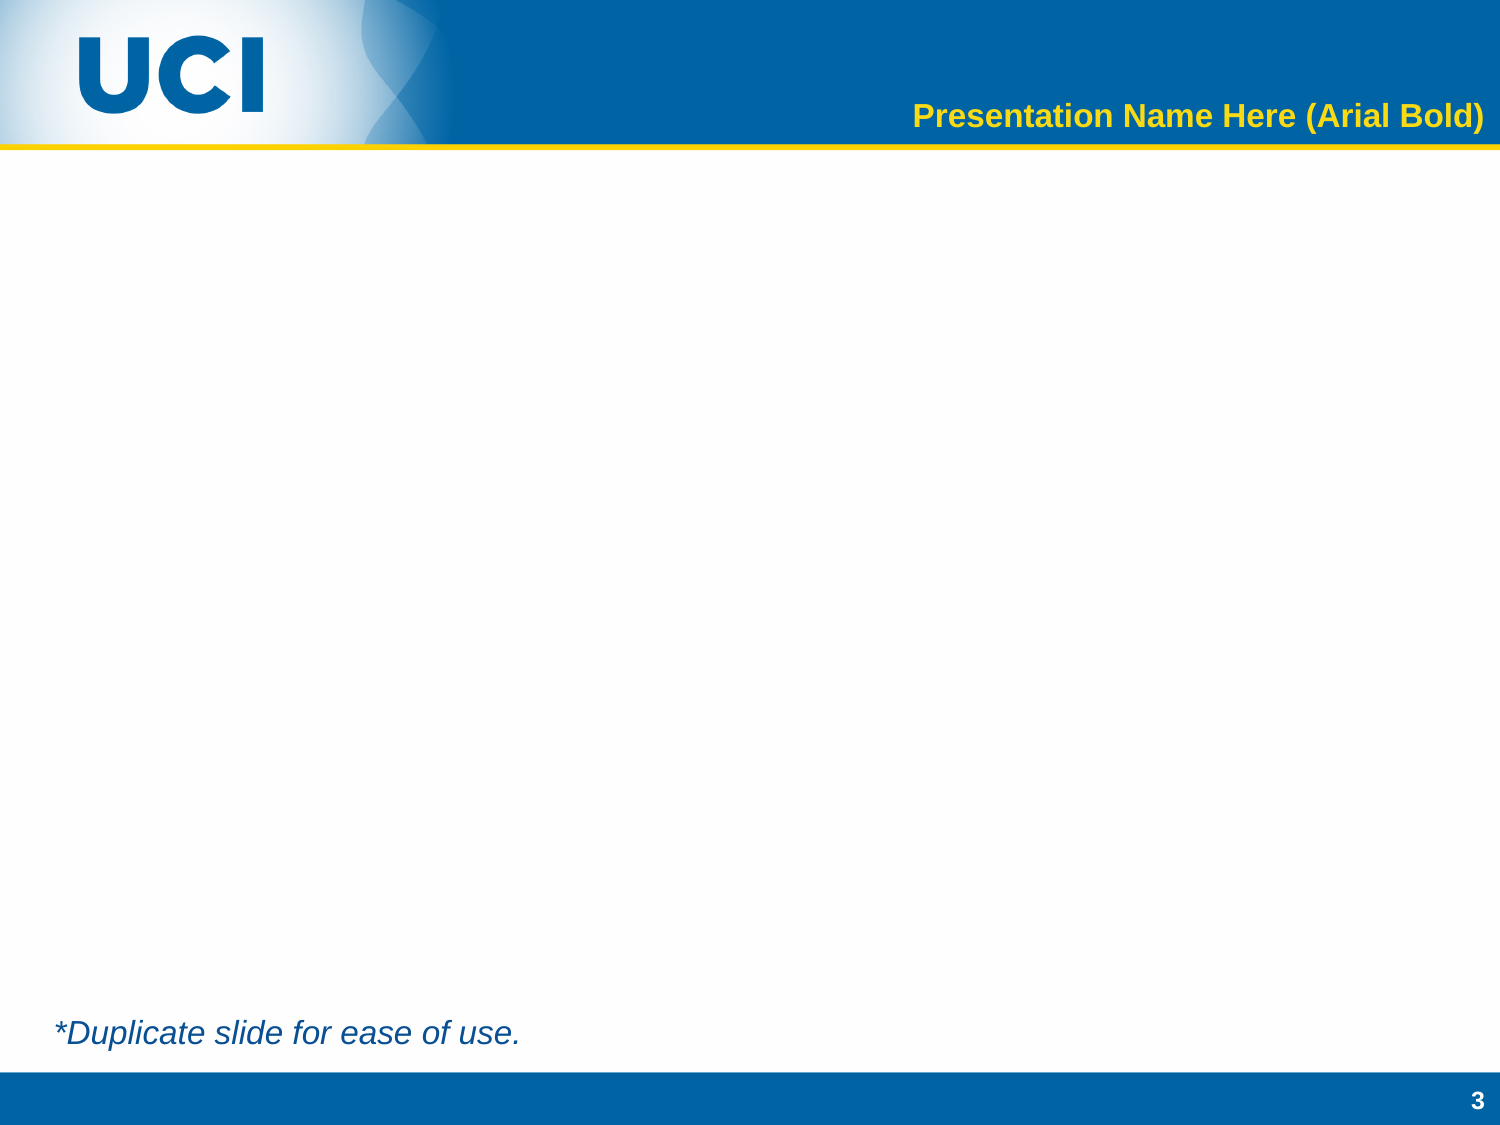

Presentation Name Here (Arial Bold)
#

*Duplicate slide for ease of use.
3